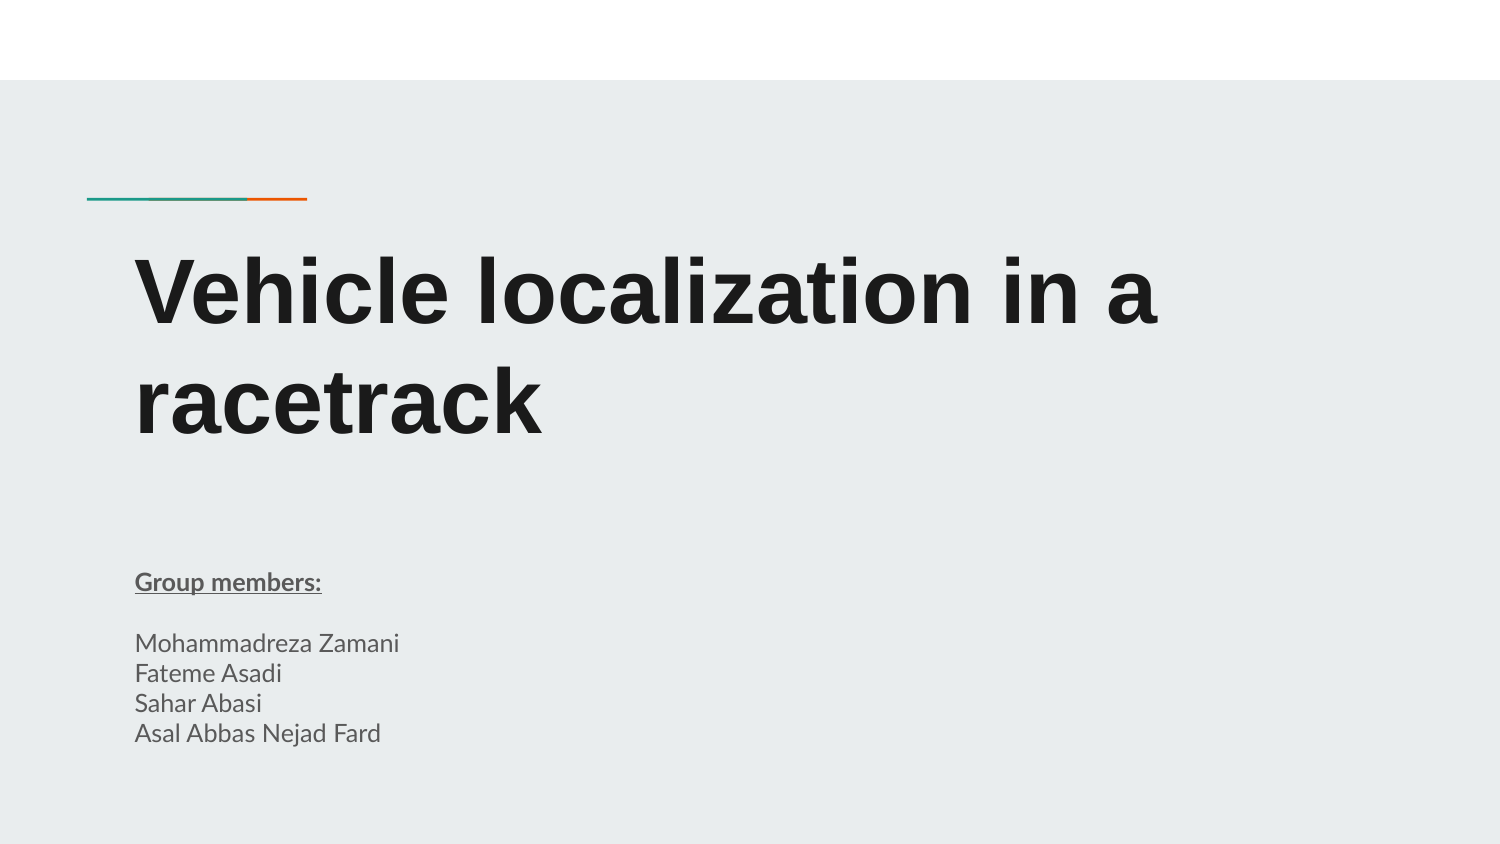

# Vehicle localization in a racetrack
Group members:

Mohammadreza Zamani
Fateme Asadi
Sahar Abasi
Asal Abbas Nejad Fard